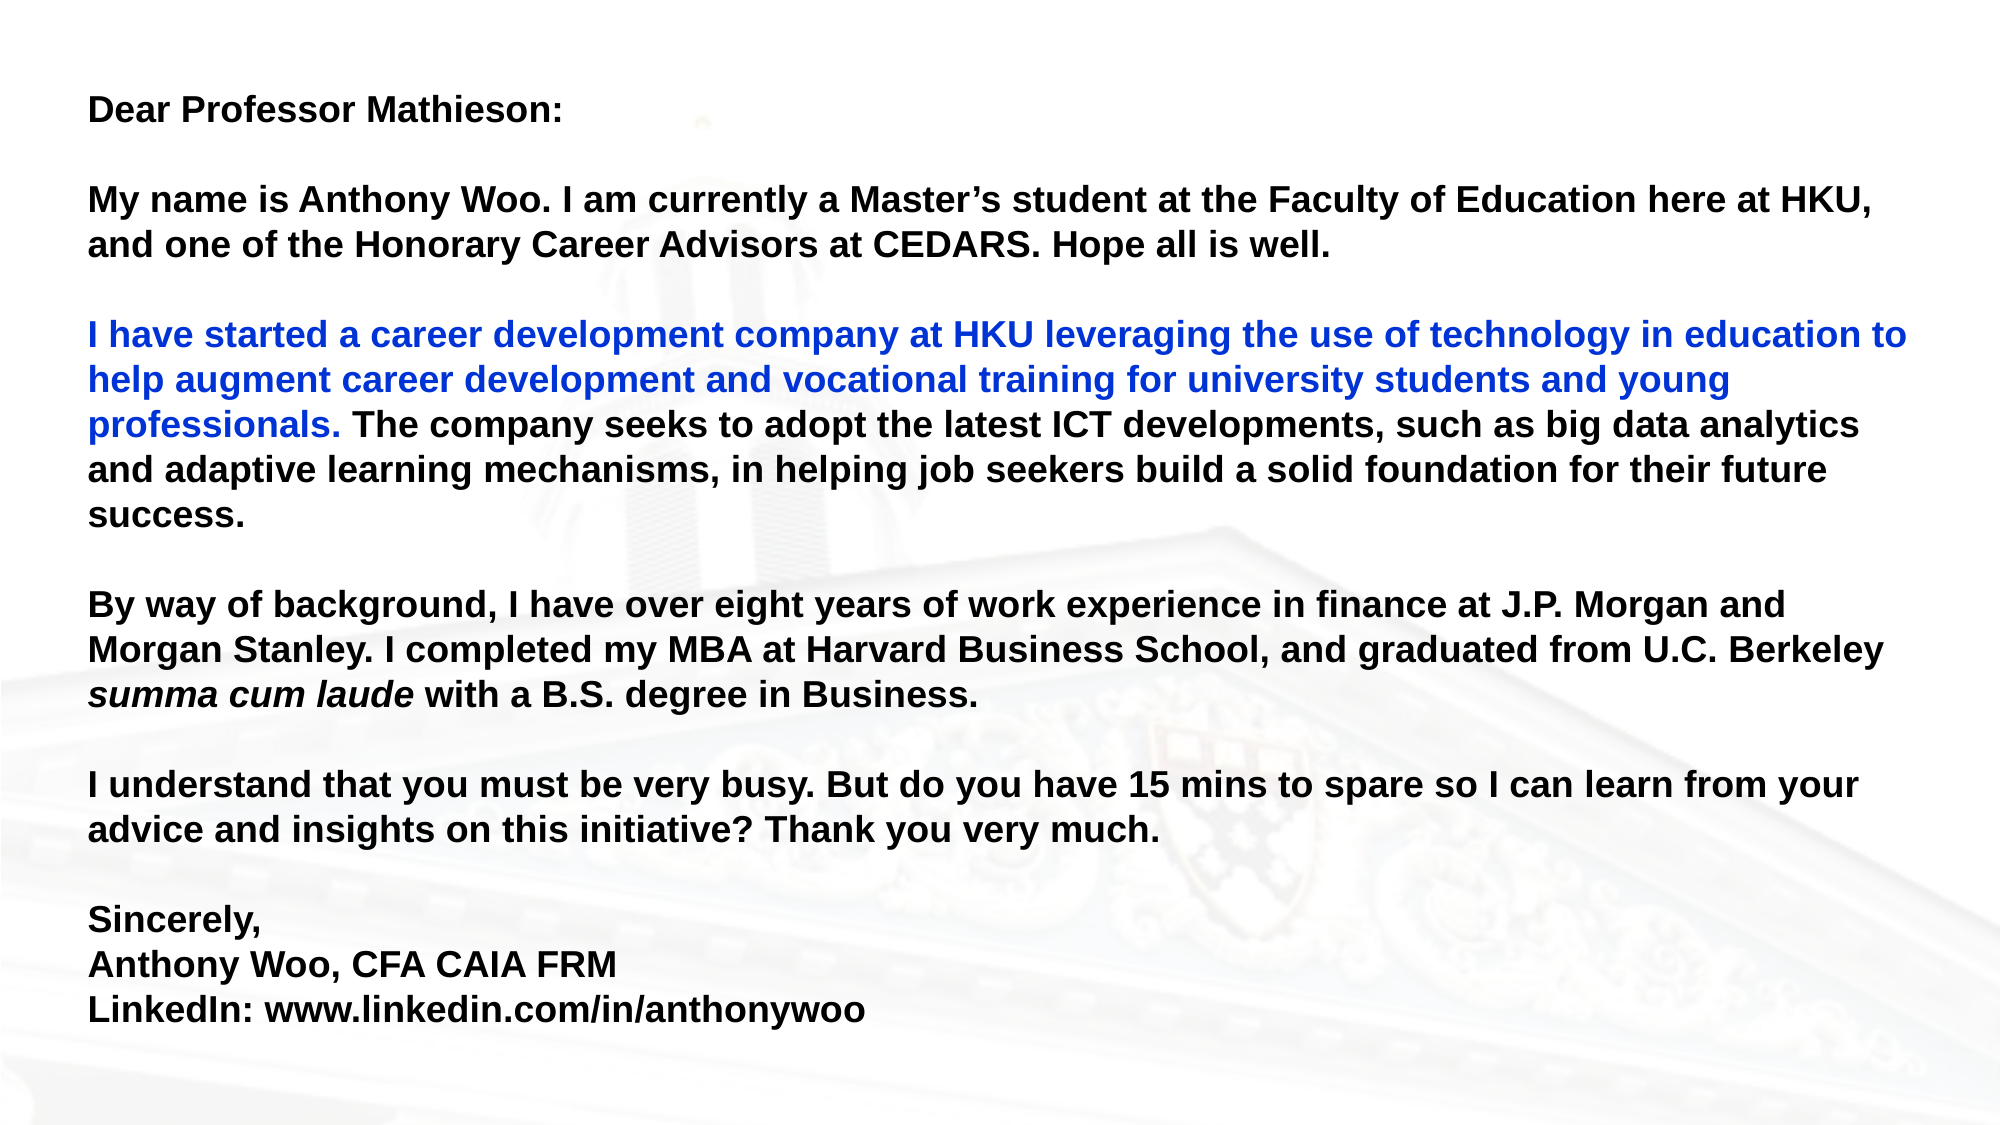

Dear Professor Mathieson:

My name is Anthony Woo. I am currently a Master’s student at the Faculty of Education here at HKU, and one of the Honorary Career Advisors at CEDARS. Hope all is well.

I have started a career development company at HKU leveraging the use of technology in education to help augment career development and vocational training for university students and young professionals. The company seeks to adopt the latest ICT developments, such as big data analytics and adaptive learning mechanisms, in helping job seekers build a solid foundation for their future success.

By way of background, I have over eight years of work experience in finance at J.P. Morgan and Morgan Stanley. I completed my MBA at Harvard Business School, and graduated from U.C. Berkeley summa cum laude with a B.S. degree in Business.

I understand that you must be very busy. But do you have 15 mins to spare so I can learn from your advice and insights on this initiative? Thank you very much.

Sincerely,
Anthony Woo, CFA CAIA FRM
LinkedIn: www.linkedin.com/in/anthonywoo